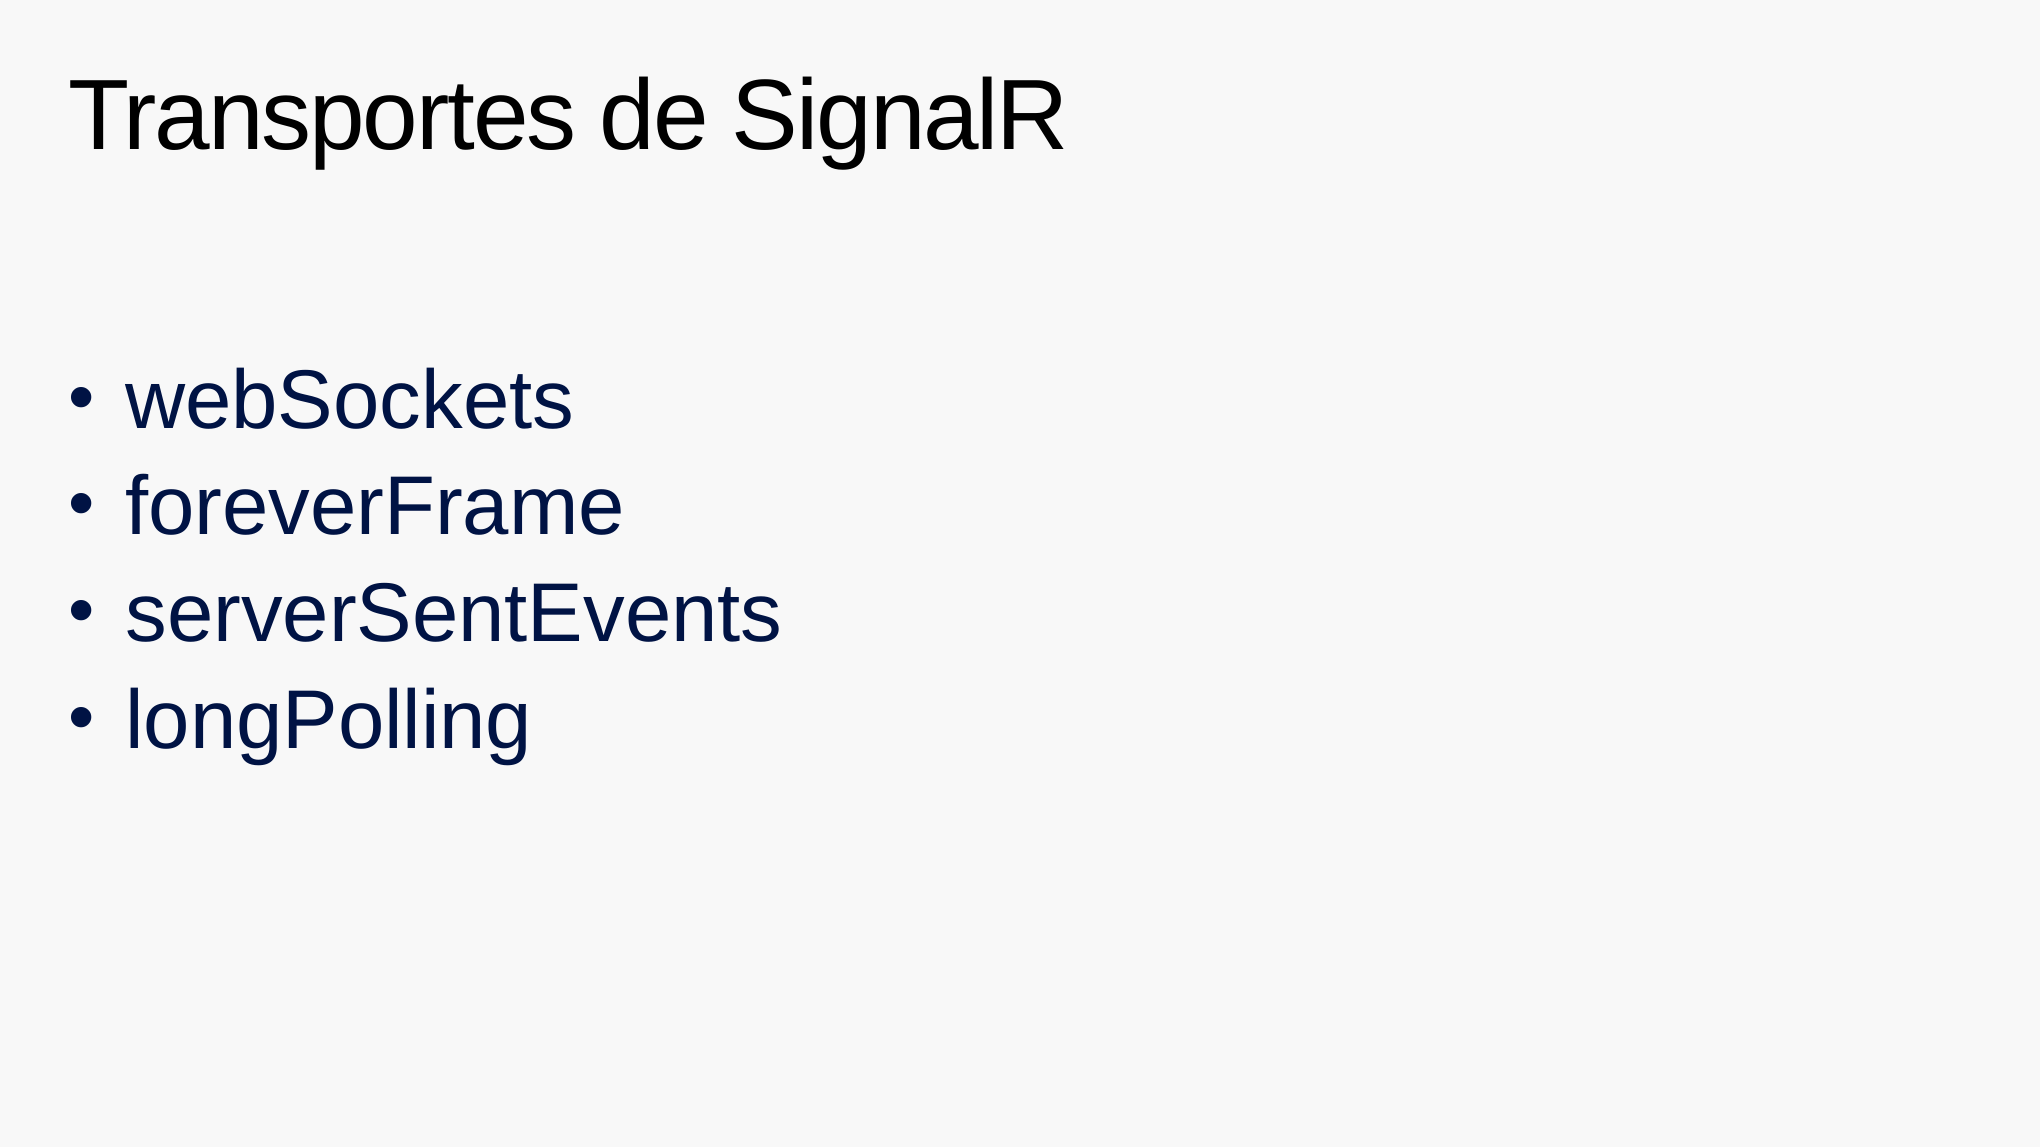

# Transportes de SignalR
webSockets
foreverFrame
serverSentEvents
longPolling